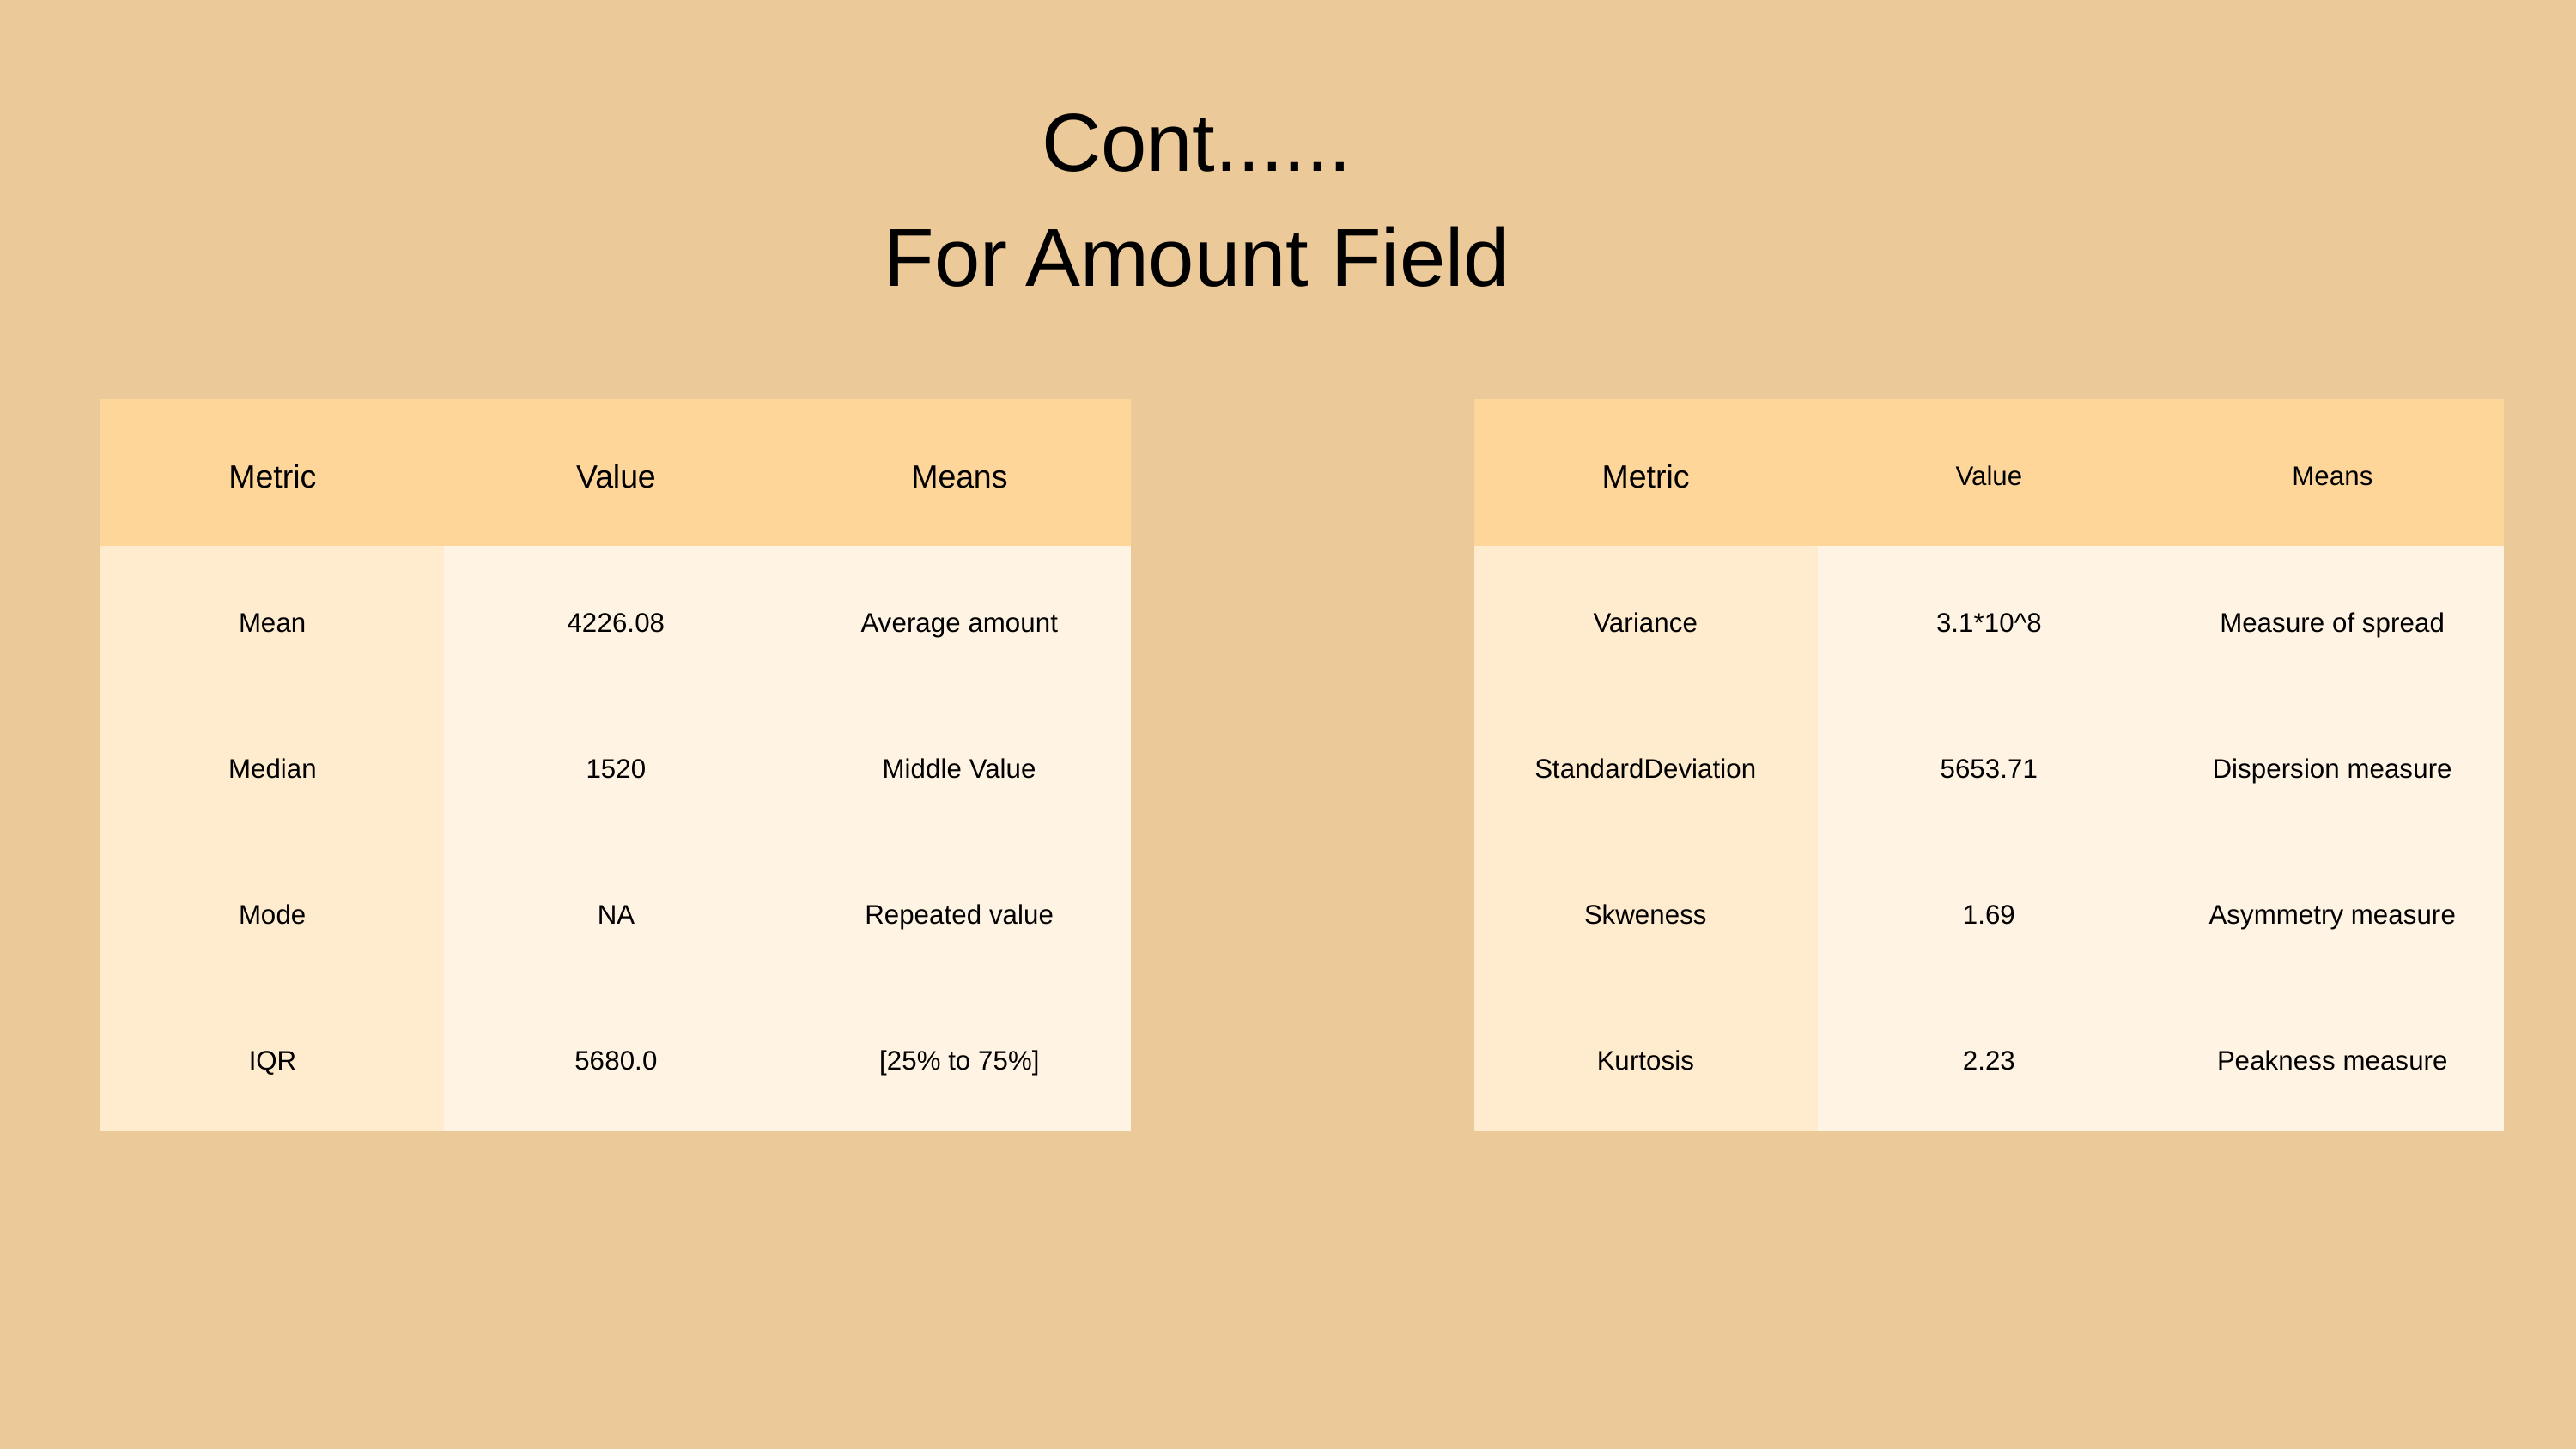

Cont......
For Amount Field
| Metric | Value | Means |
| --- | --- | --- |
| Mean | 4226.08 | Average amount |
| Median | 1520 | Middle Value |
| Mode | NA | Repeated value |
| IQR | 5680.0 | [25% to 75%] |
| Metric | Value | Means |
| --- | --- | --- |
| Variance | 3.1\*10^8 | Measure of spread |
| StandardDeviation | 5653.71 | Dispersion measure |
| Skweness | 1.69 | Asymmetry measure |
| Kurtosis | 2.23 | Peakness measure |